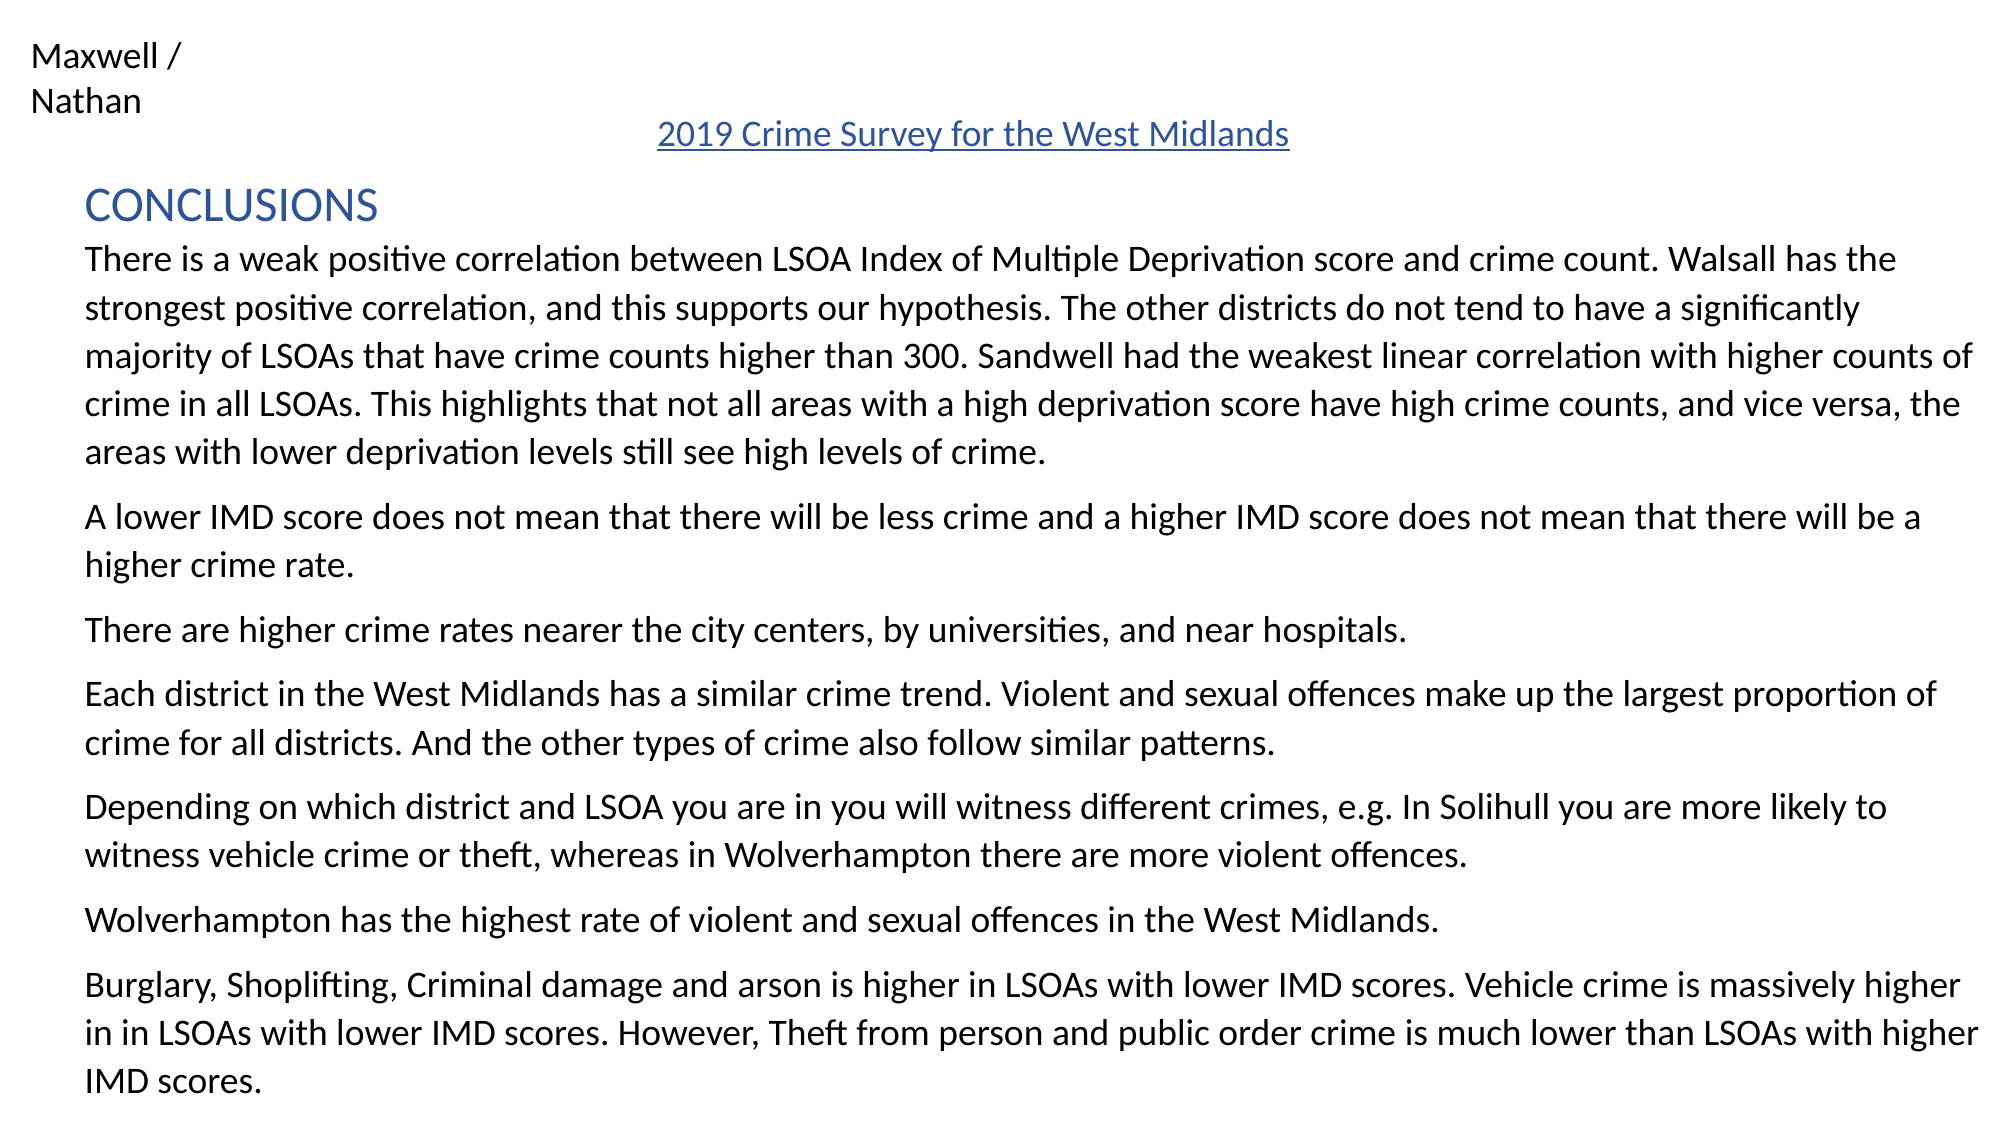

Maxwell / Nathan
2019 Crime Survey for the West Midlands
CONCLUSIONS
There is a weak positive correlation between LSOA Index of Multiple Deprivation score and crime count. Walsall has the strongest positive correlation, and this supports our hypothesis. The other districts do not tend to have a significantly majority of LSOAs that have crime counts higher than 300. Sandwell had the weakest linear correlation with higher counts of crime in all LSOAs. This highlights that not all areas with a high deprivation score have high crime counts, and vice versa, the areas with lower deprivation levels still see high levels of crime.
A lower IMD score does not mean that there will be less crime and a higher IMD score does not mean that there will be a higher crime rate.
There are higher crime rates nearer the city centers, by universities, and near hospitals.
Each district in the West Midlands has a similar crime trend. Violent and sexual offences make up the largest proportion of crime for all districts. And the other types of crime also follow similar patterns.
Depending on which district and LSOA you are in you will witness different crimes, e.g. In Solihull you are more likely to witness vehicle crime or theft, whereas in Wolverhampton there are more violent offences.
Wolverhampton has the highest rate of violent and sexual offences in the West Midlands.
Burglary, Shoplifting, Criminal damage and arson is higher in LSOAs with lower IMD scores. Vehicle crime is massively higher in in LSOAs with lower IMD scores. However, Theft from person and public order crime is much lower than LSOAs with higher IMD scores.